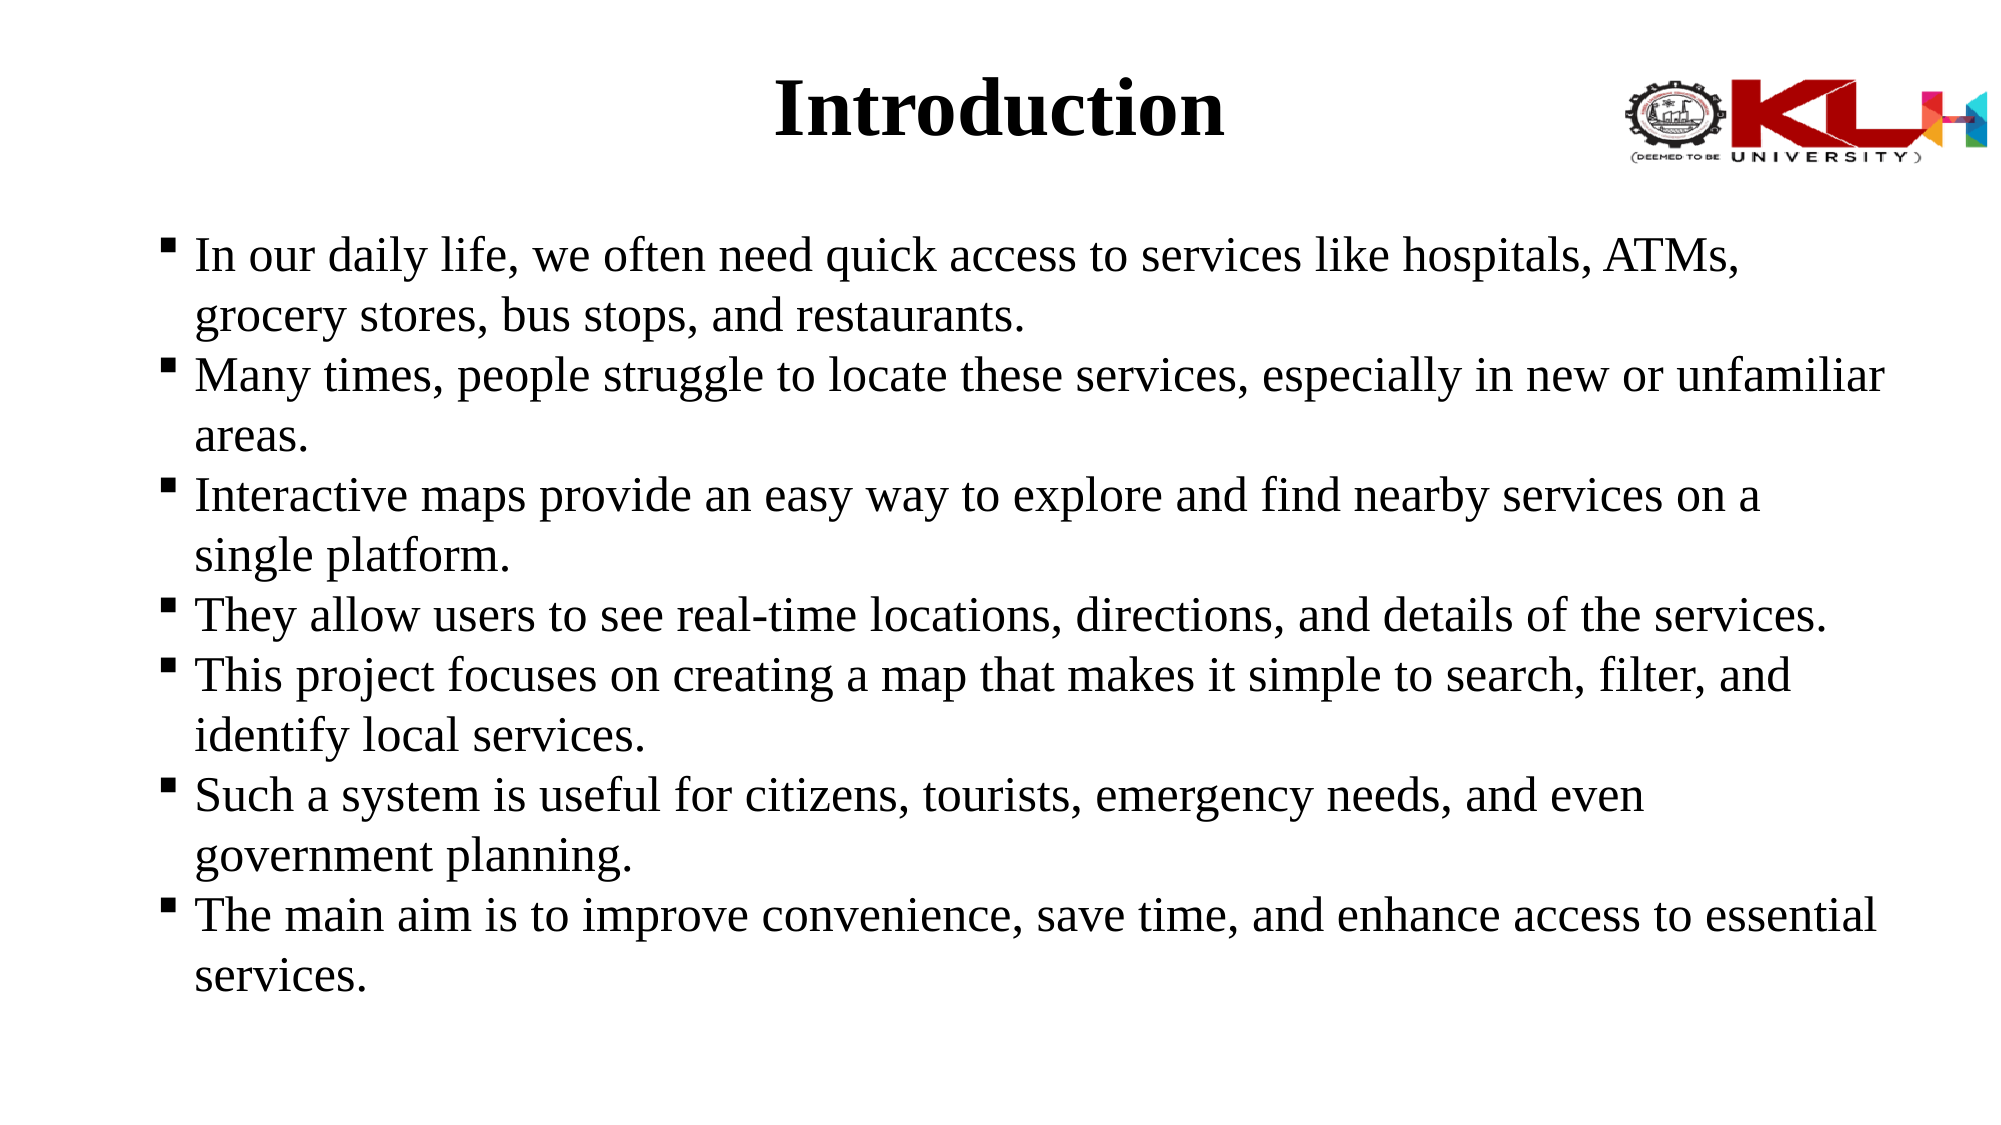

# Introduction
In our daily life, we often need quick access to services like hospitals, ATMs, grocery stores, bus stops, and restaurants.
Many times, people struggle to locate these services, especially in new or unfamiliar areas.
Interactive maps provide an easy way to explore and find nearby services on a single platform.
They allow users to see real-time locations, directions, and details of the services.
This project focuses on creating a map that makes it simple to search, filter, and identify local services.
Such a system is useful for citizens, tourists, emergency needs, and even government planning.
The main aim is to improve convenience, save time, and enhance access to essential services.